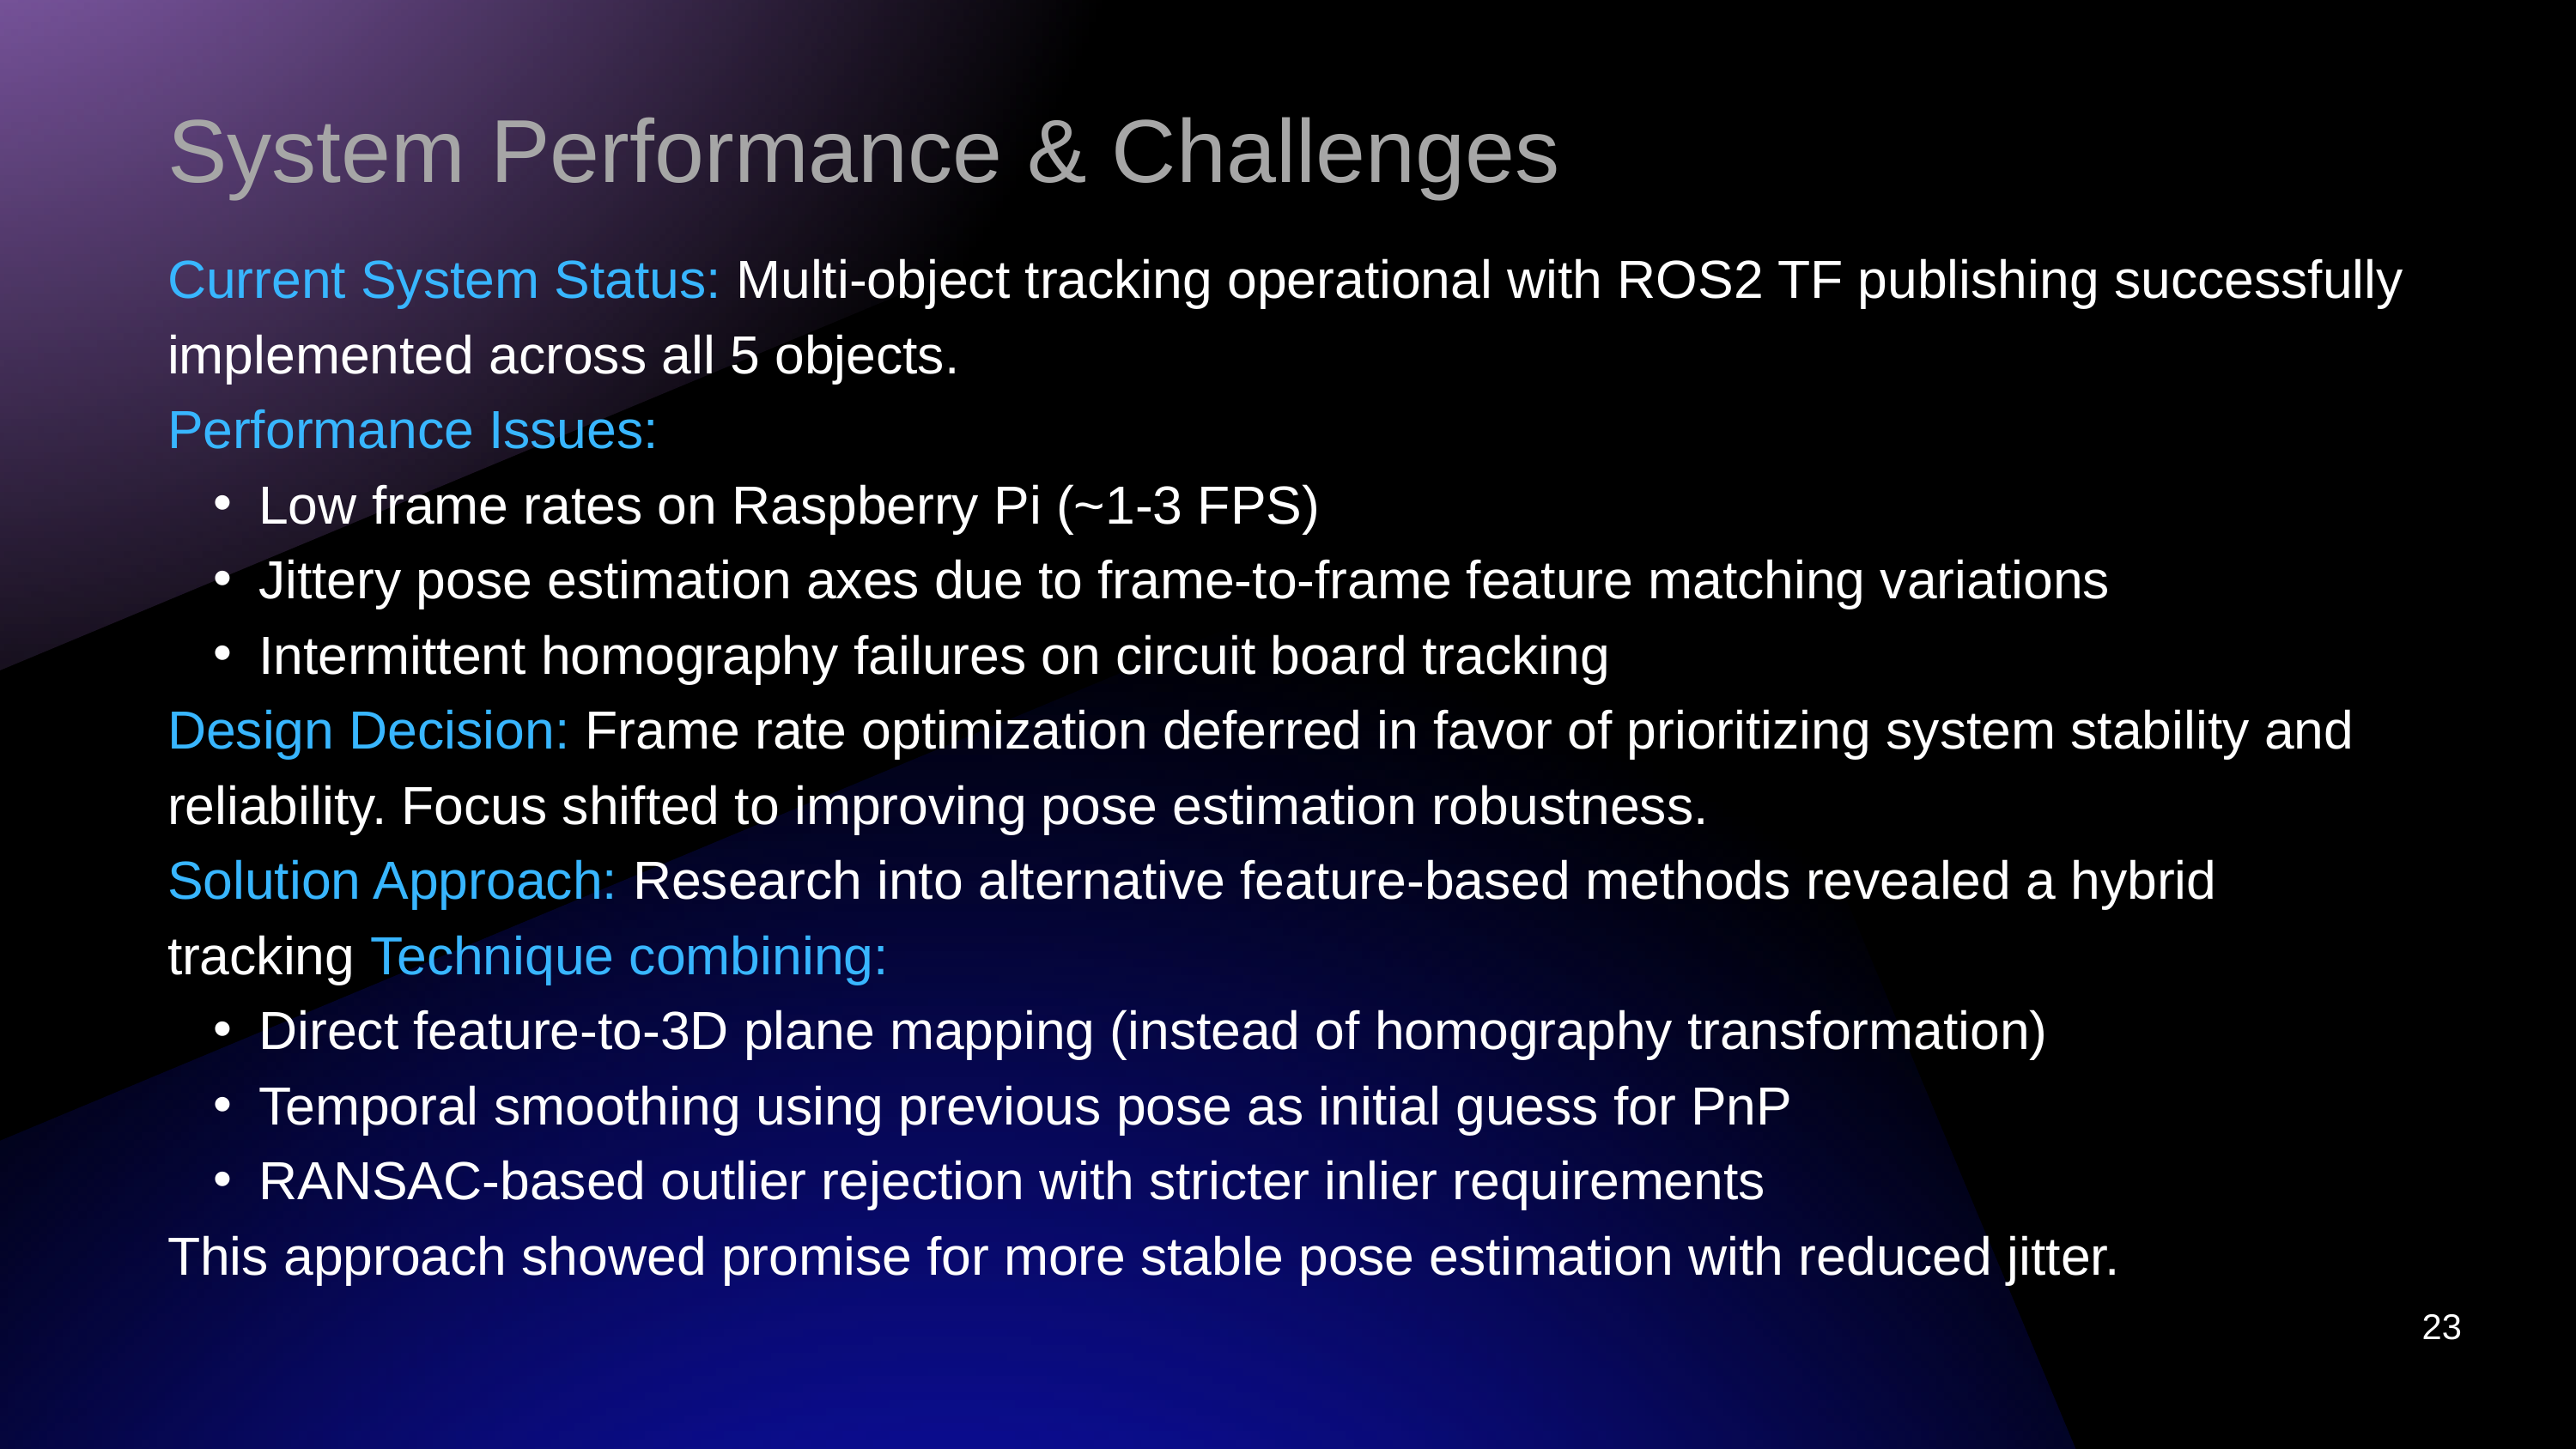

System Performance & Challenges
Current System Status: Multi-object tracking operational with ROS2 TF publishing successfully implemented across all 5 objects.
Performance Issues:
Low frame rates on Raspberry Pi (~1-3 FPS)
Jittery pose estimation axes due to frame-to-frame feature matching variations
Intermittent homography failures on circuit board tracking
Design Decision: Frame rate optimization deferred in favor of prioritizing system stability and reliability. Focus shifted to improving pose estimation robustness.
Solution Approach: Research into alternative feature-based methods revealed a hybrid tracking Technique combining:
Direct feature-to-3D plane mapping (instead of homography transformation)
Temporal smoothing using previous pose as initial guess for PnP
RANSAC-based outlier rejection with stricter inlier requirements
This approach showed promise for more stable pose estimation with reduced jitter.

23